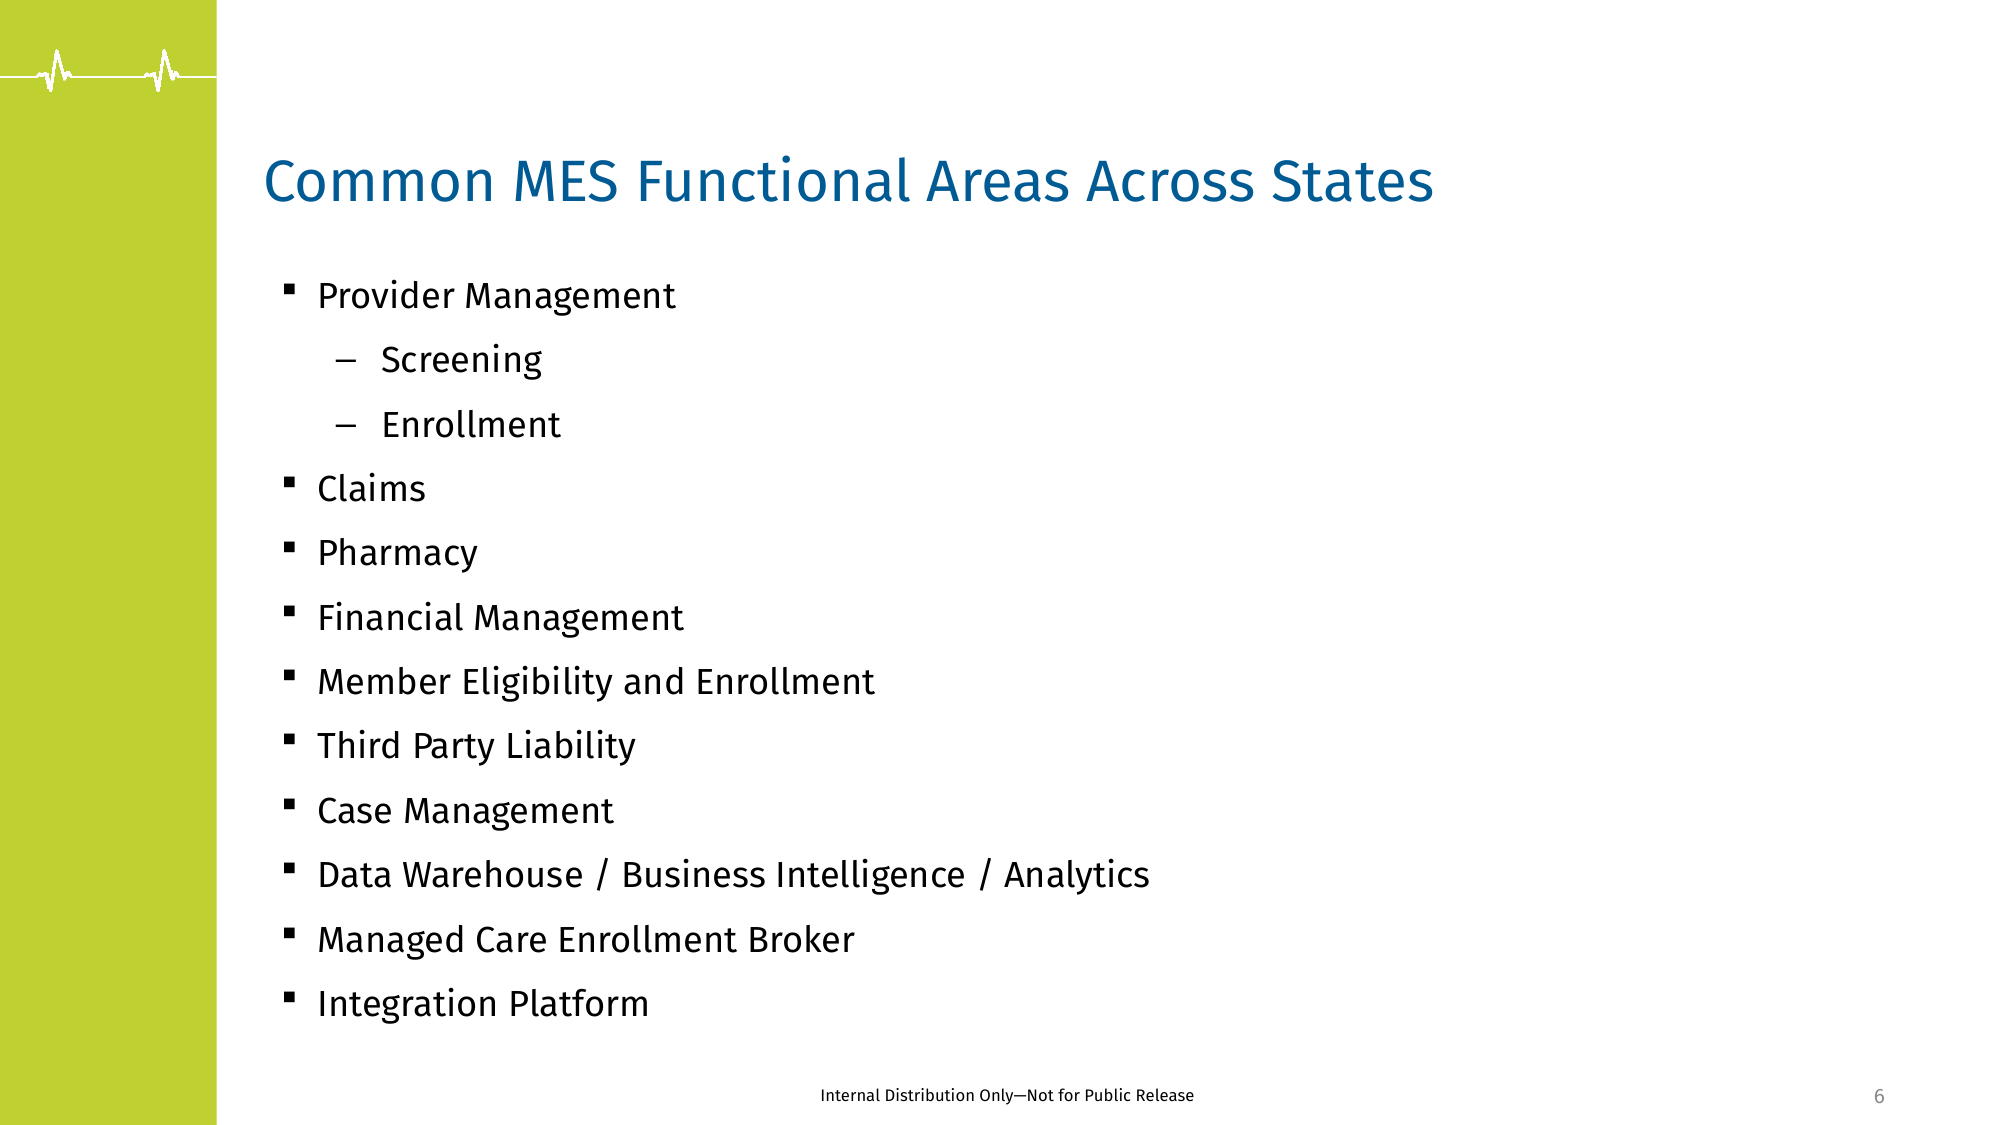

# Common MES Functional Areas Across States
Provider Management
Screening
Enrollment
Claims
Pharmacy
Financial Management
Member Eligibility and Enrollment
Third Party Liability
Case Management
Data Warehouse / Business Intelligence / Analytics
Managed Care Enrollment Broker
Integration Platform

6